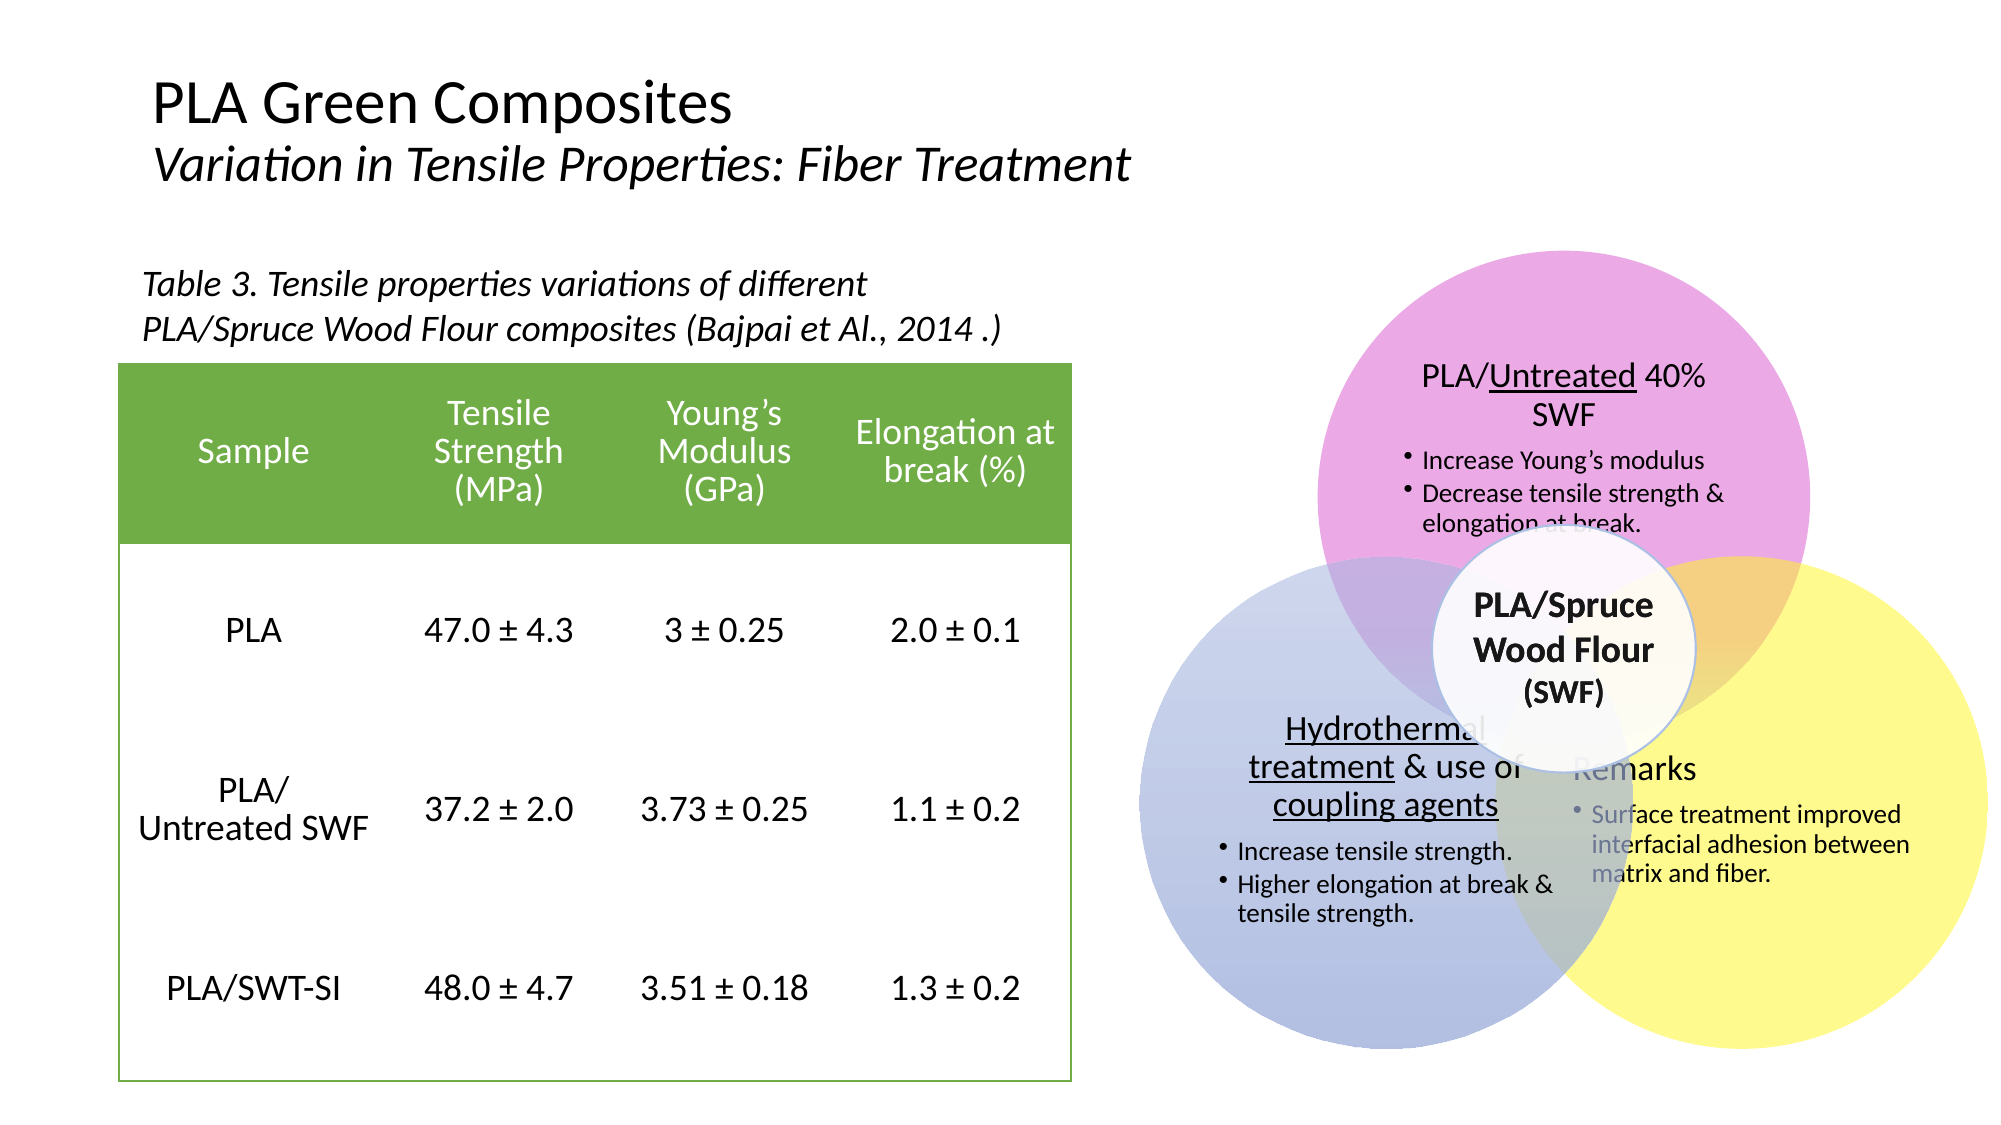

# PLA Green Composites Variation in Tensile Properties: Fiber Treatment
PLA/Untreated 40% SWF
Increase Young’s modulus
Decrease tensile strength & elongation at break.
Remarks
Surface treatment improved interfacial adhesion between matrix and fiber.
Hydrothermal treatment & use of coupling agents
Increase tensile strength.
Higher elongation at break & tensile strength.
Table 3. Tensile properties variations of different PLA/Spruce Wood Flour composites (Bajpai et Al., 2014 .)
| Sample | Tensile Strength (MPa) | Young’s Modulus (GPa) | Elongation at break (%) |
| --- | --- | --- | --- |
| PLA | 47.0 ± 4.3 | 3 ± 0.25 | 2.0 ± 0.1 |
| PLA/ Untreated SWF | 37.2 ± 2.0 | 3.73 ± 0.25 | 1.1 ± 0.2 |
| PLA/SWT-SI | 48.0 ± 4.7 | 3.51 ± 0.18 | 1.3 ± 0.2 |

PLA/Spruce Wood Flour (SWF)
PLA/Spruce Wood Flour (SWF)